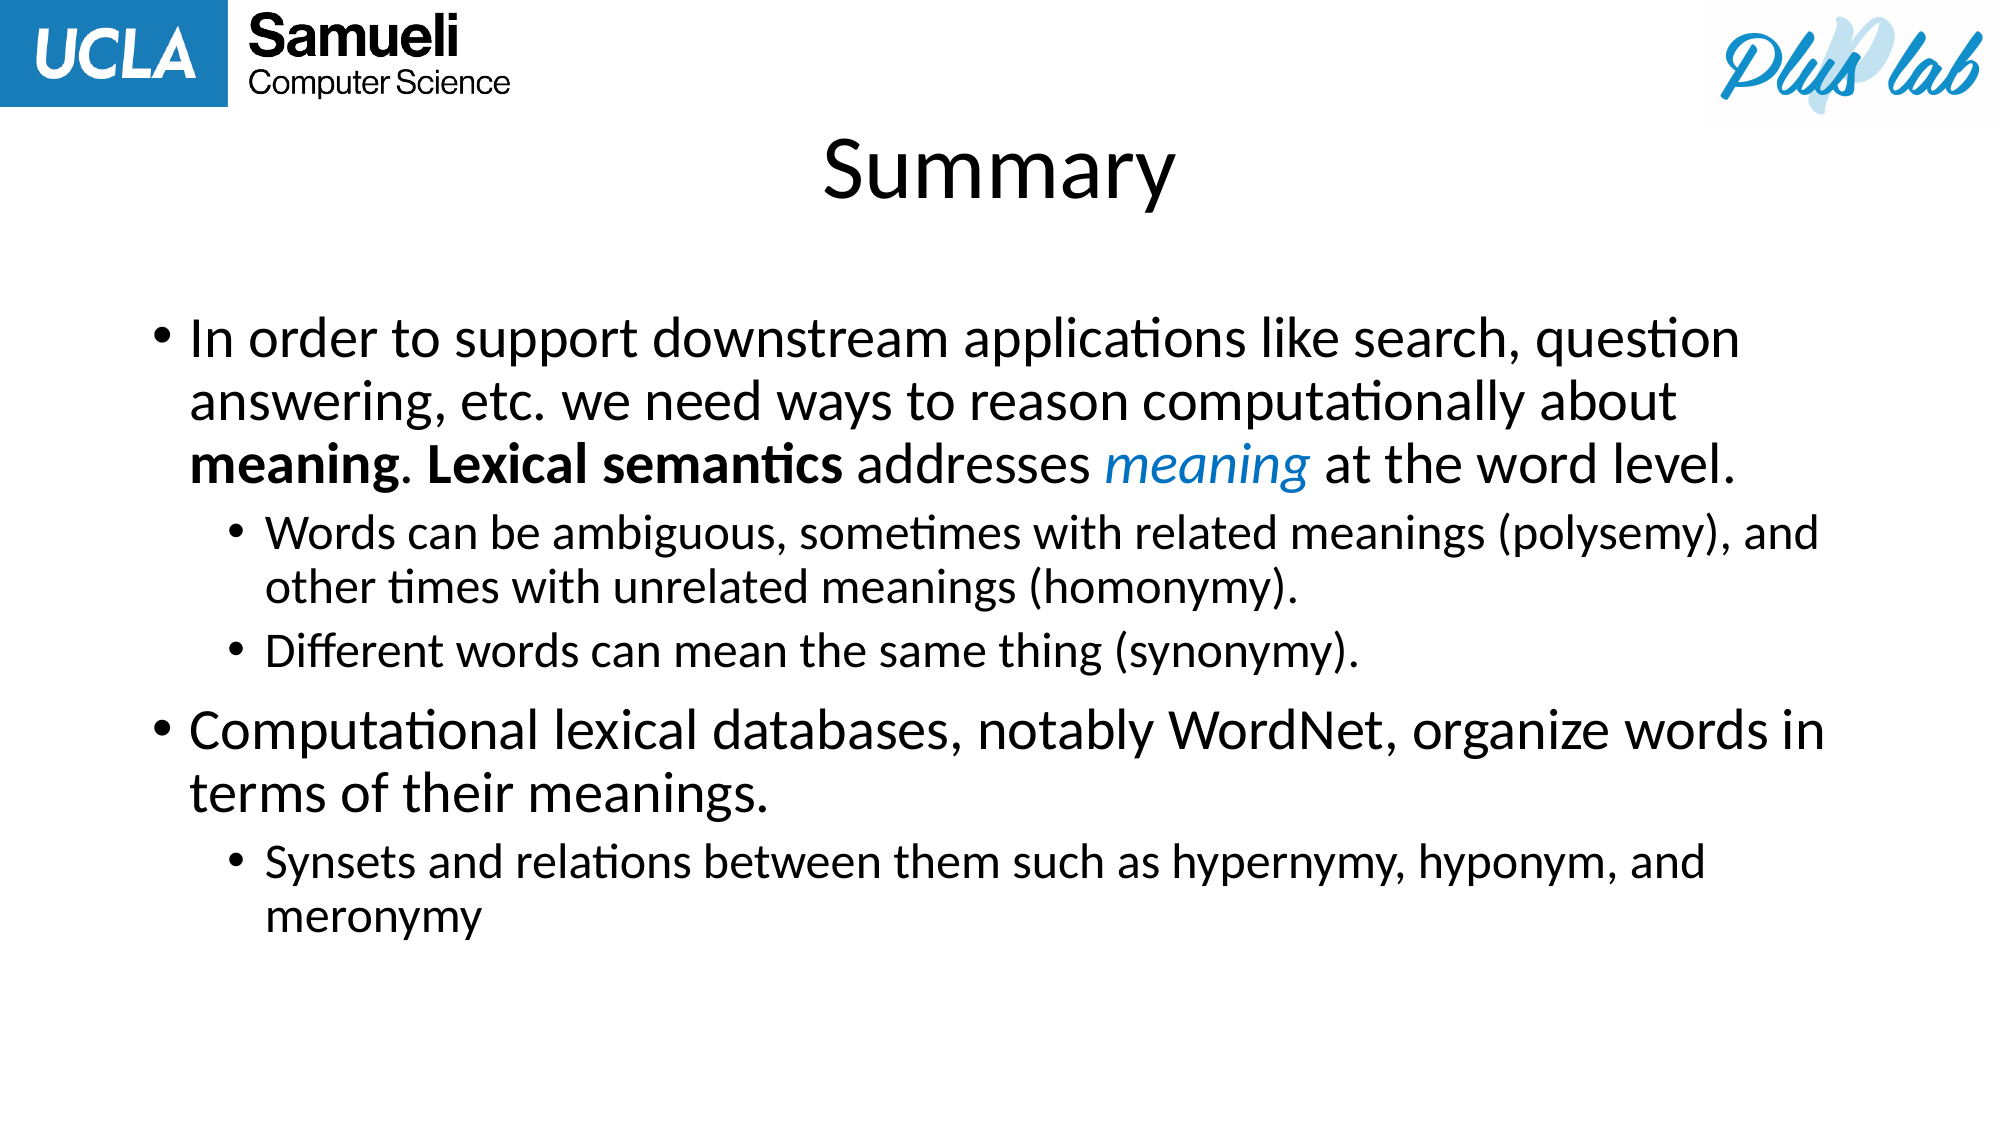

# Summary
In order to support downstream applications like search, question answering, etc. we need ways to reason computationally about meaning. Lexical semantics addresses meaning at the word level.
Words can be ambiguous, sometimes with related meanings (polysemy), and other times with unrelated meanings (homonymy).
Different words can mean the same thing (synonymy).
Computational lexical databases, notably WordNet, organize words in terms of their meanings.
Synsets and relations between them such as hypernymy, hyponym, and meronymy